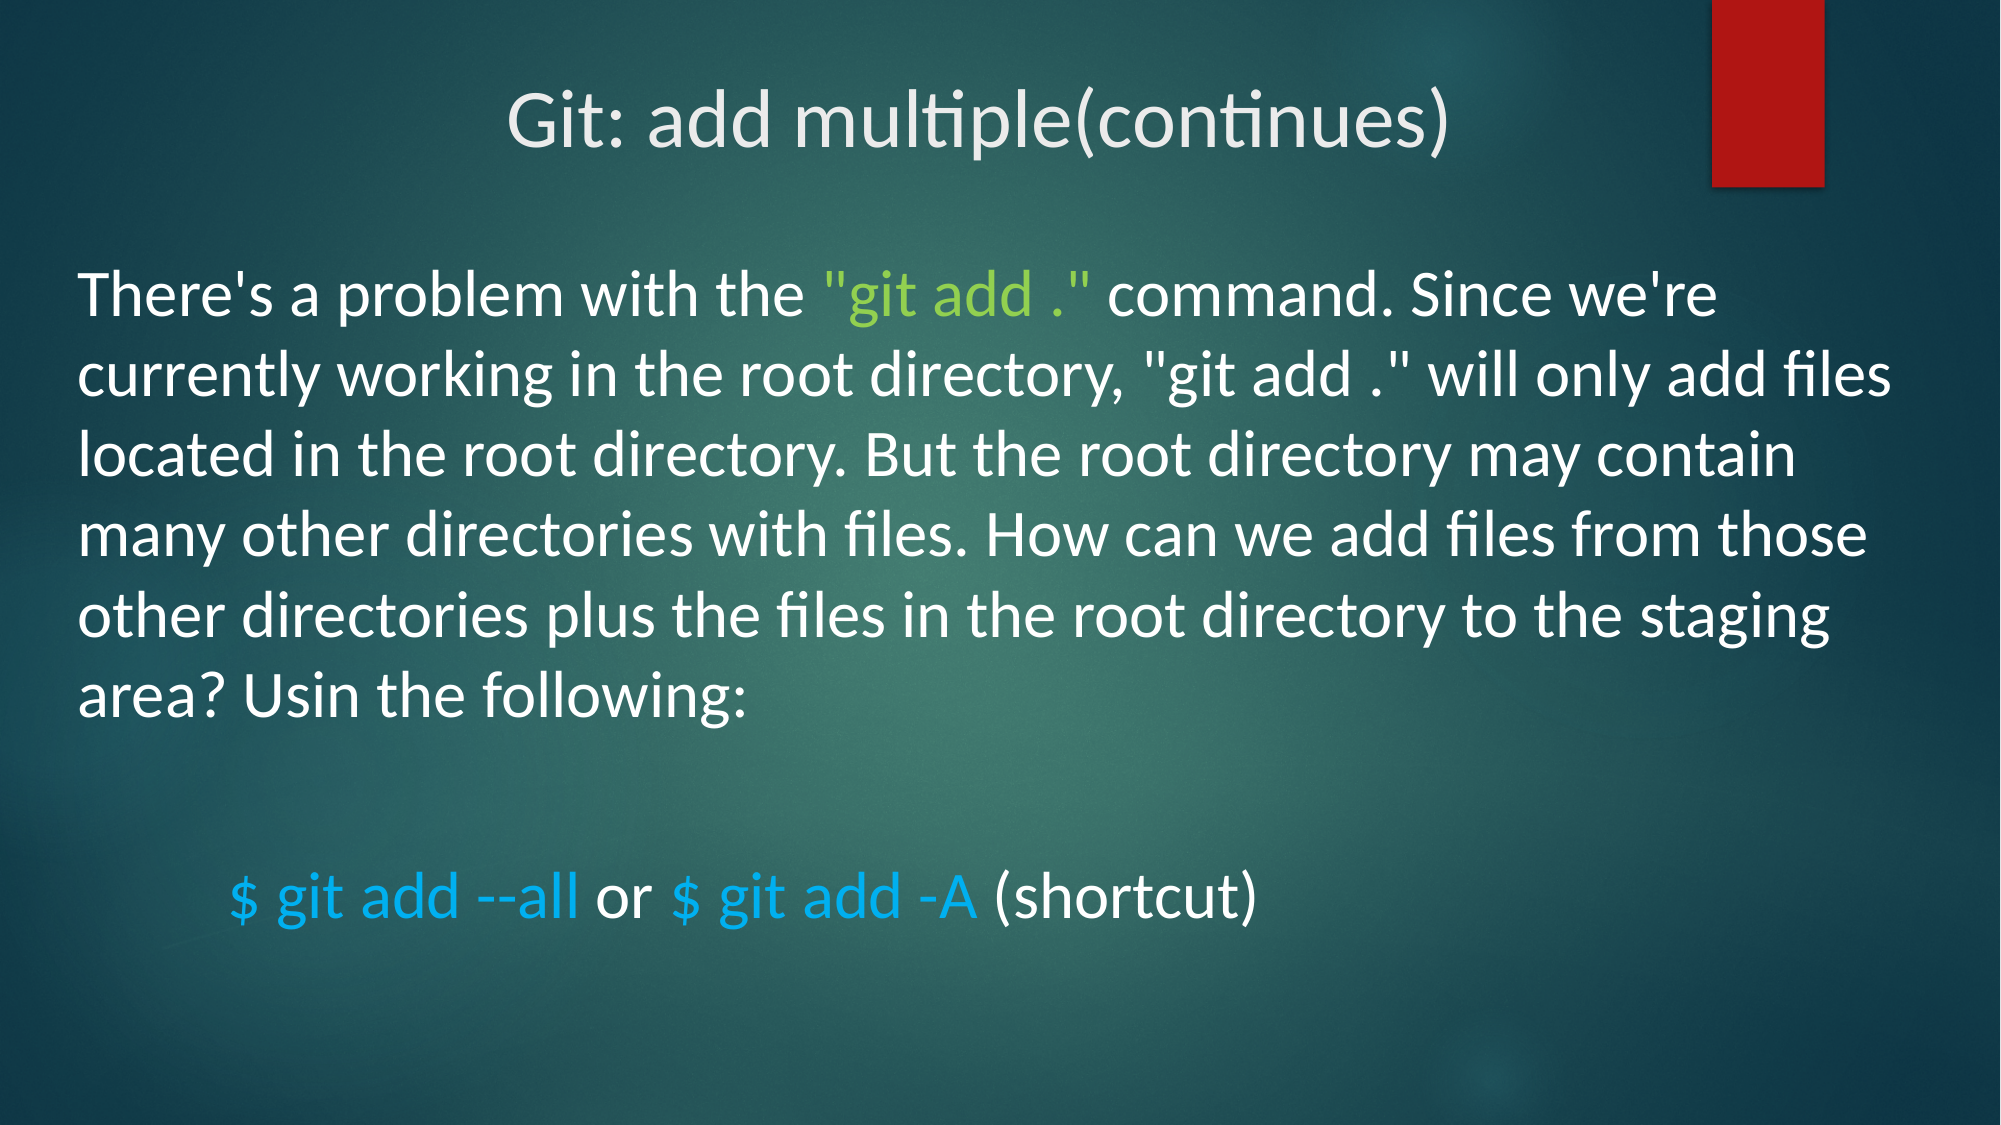

# Git: add multiple(continues)
There's a problem with the "git add ." command. Since we're currently working in the root directory, "git add ." will only add files located in the root directory. But the root directory may contain many other directories with files. How can we add files from those other directories plus the files in the root directory to the staging area? Usin the following:

	$ git add --all or $ git add -A (shortcut)